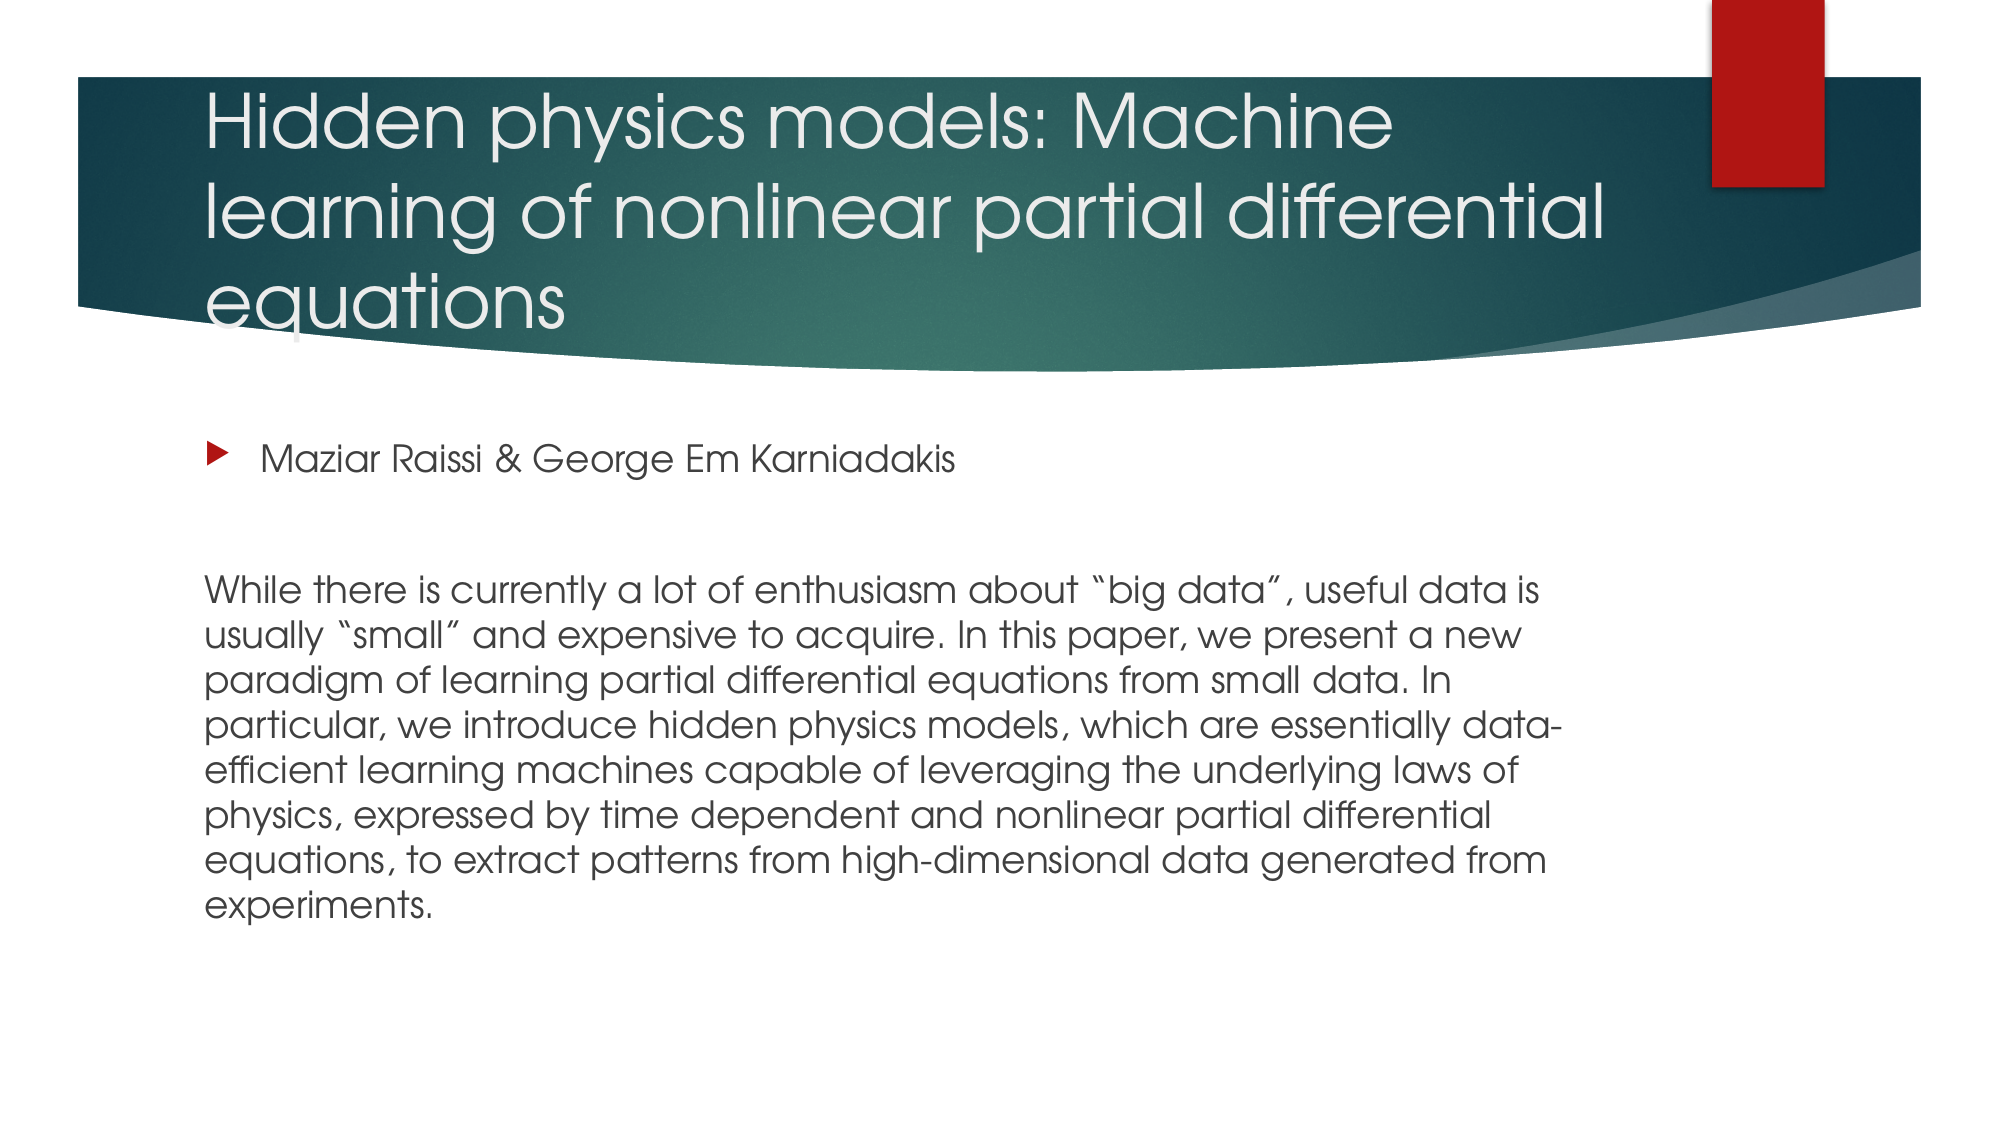

# Hidden physics models: Machine learning of nonlinear partial differential equations
Maziar Raissi & George Em Karniadakis

While there is currently a lot of enthusiasm about “big data”, useful data is usually “small” and expensive to acquire. In this paper, we present a new paradigm of learning partial differential equations from small data. In particular, we introduce hidden physics models, which are essentially data-efficient learning machines capable of leveraging the underlying laws of physics, expressed by time dependent and nonlinear partial differential equations, to extract patterns from high-dimensional data generated from experiments.